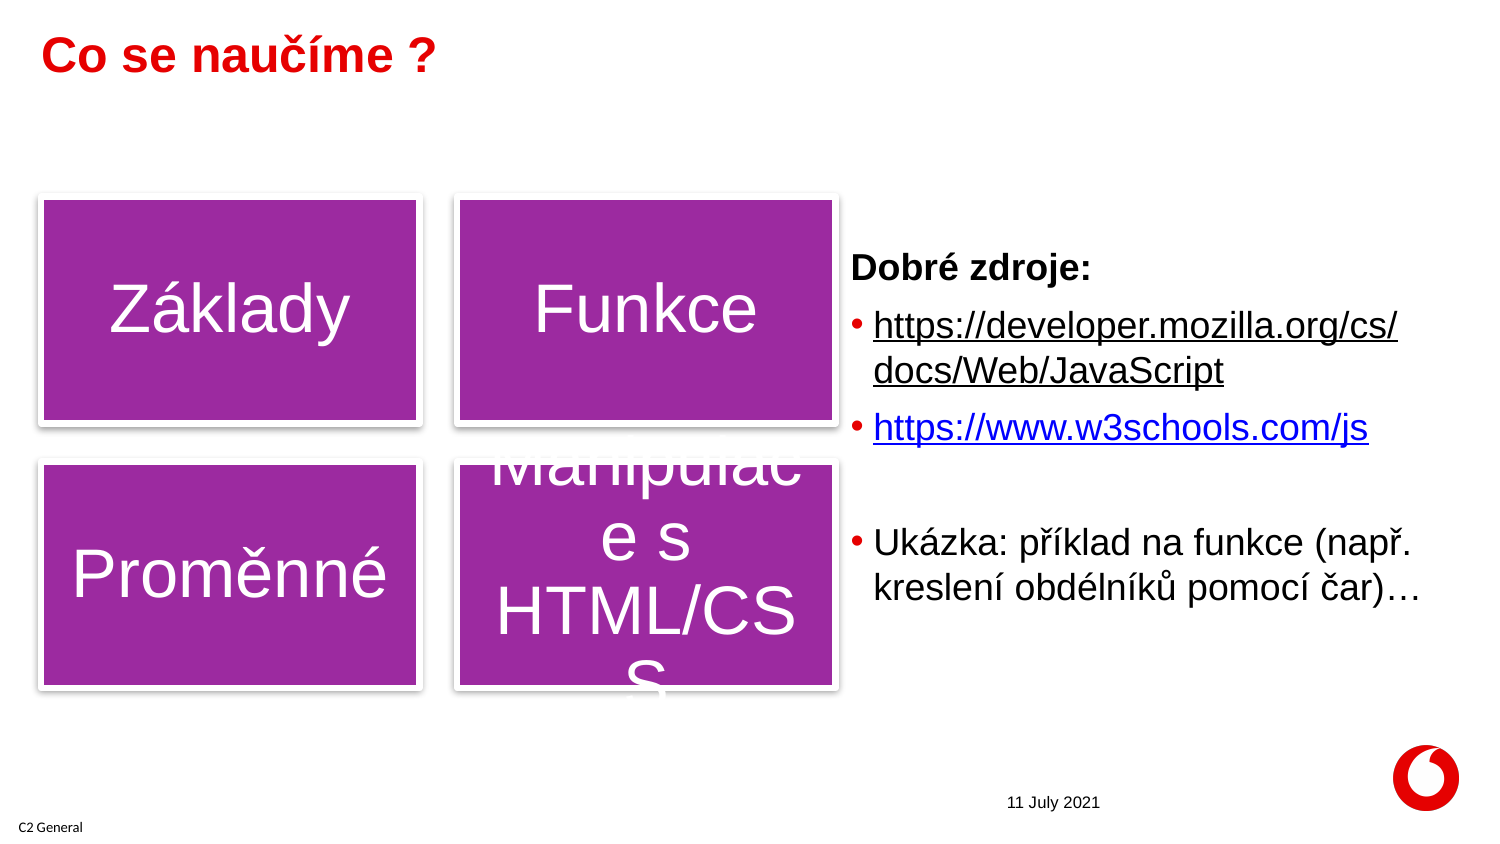

# Co se naučíme ?

Dobré zdroje:
https://developer.mozilla.org/cs/docs/Web/JavaScript
https://www.w3schools.com/js

Ukázka: příklad na funkce (např. kreslení obdélníků pomocí čar)…

Základy

Funkce
Manipulace s HTML/CSS

Proměnné
11 July 2021
5